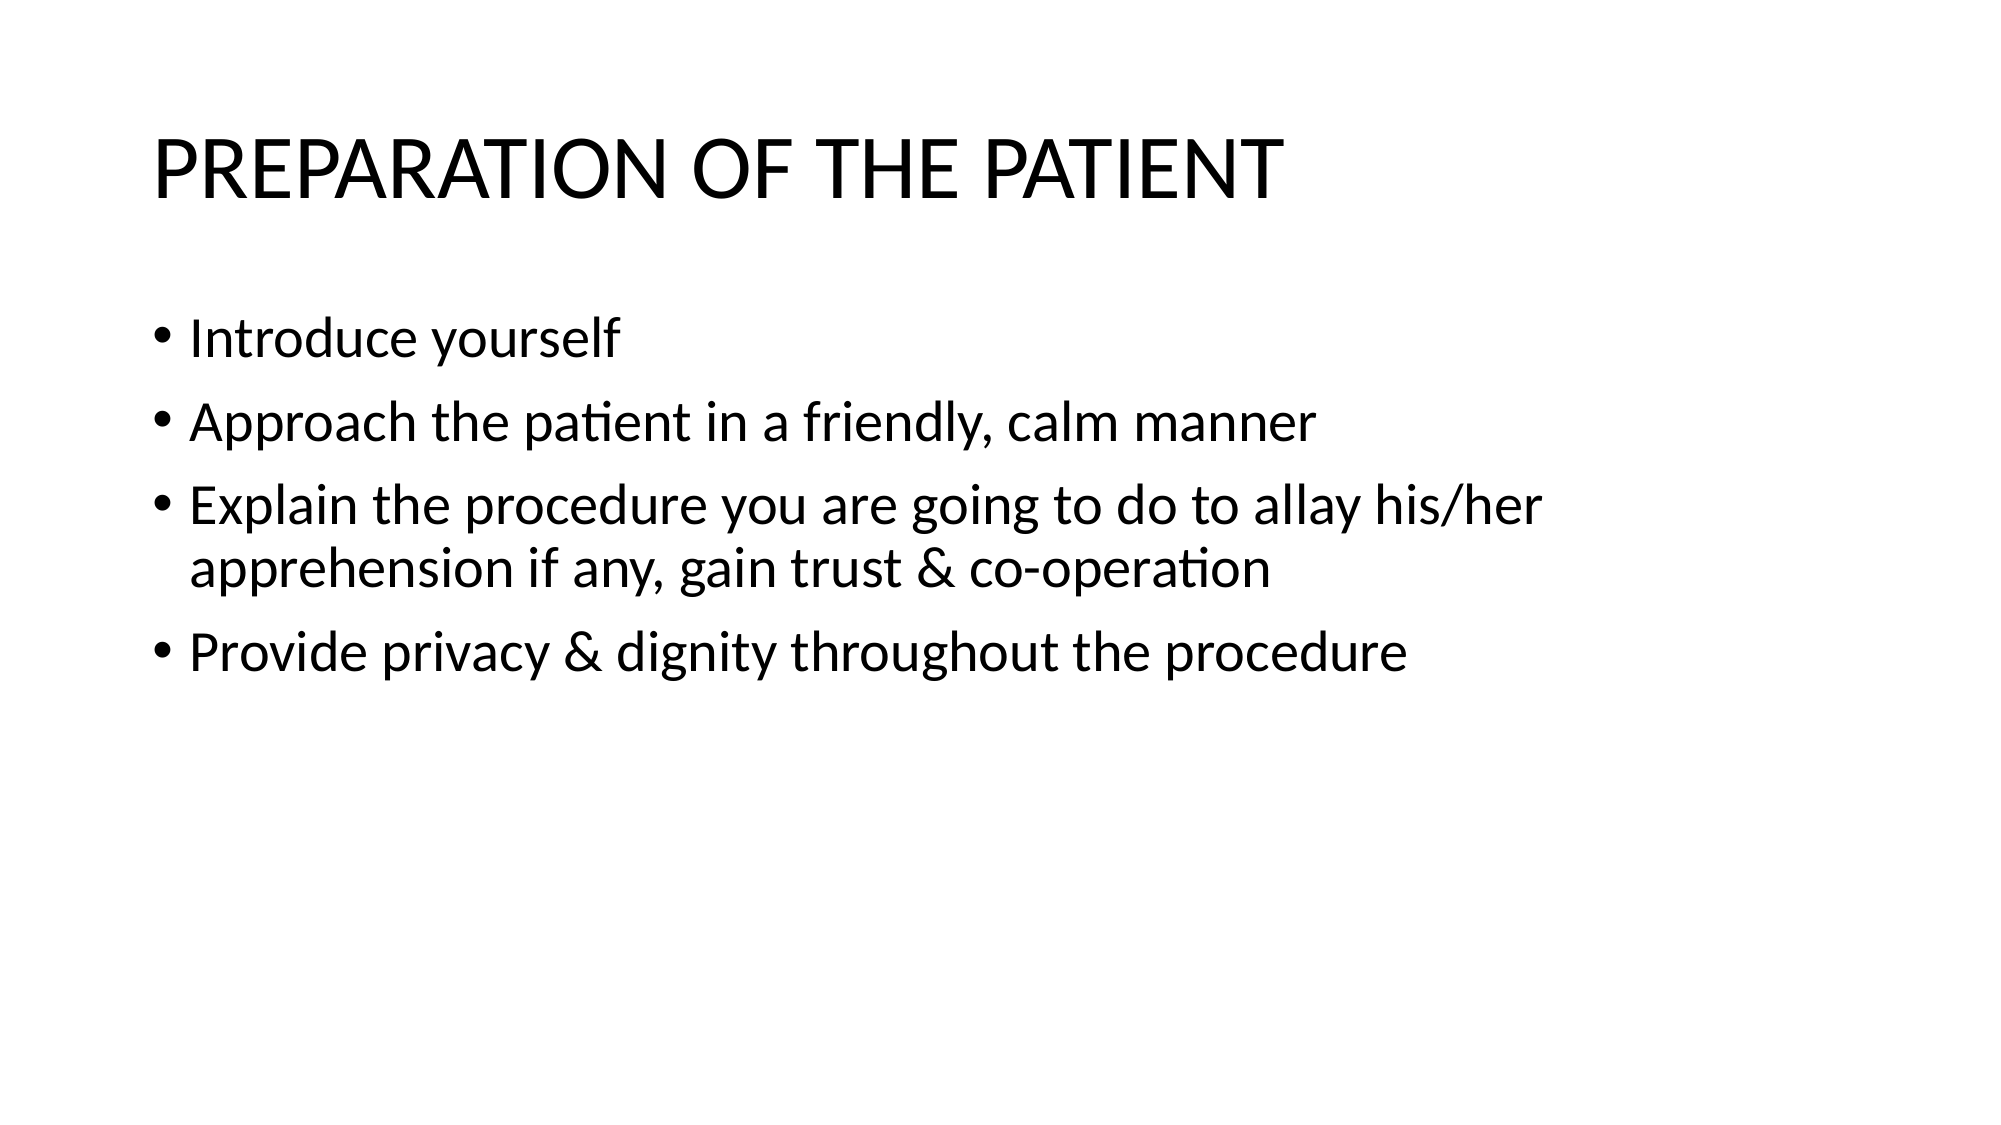

# PREPARATION OF THE PATIENT
Introduce yourself
Approach the patient in a friendly, calm manner
Explain the procedure you are going to do to allay his/her apprehension if any, gain trust & co-operation
Provide privacy & dignity throughout the procedure